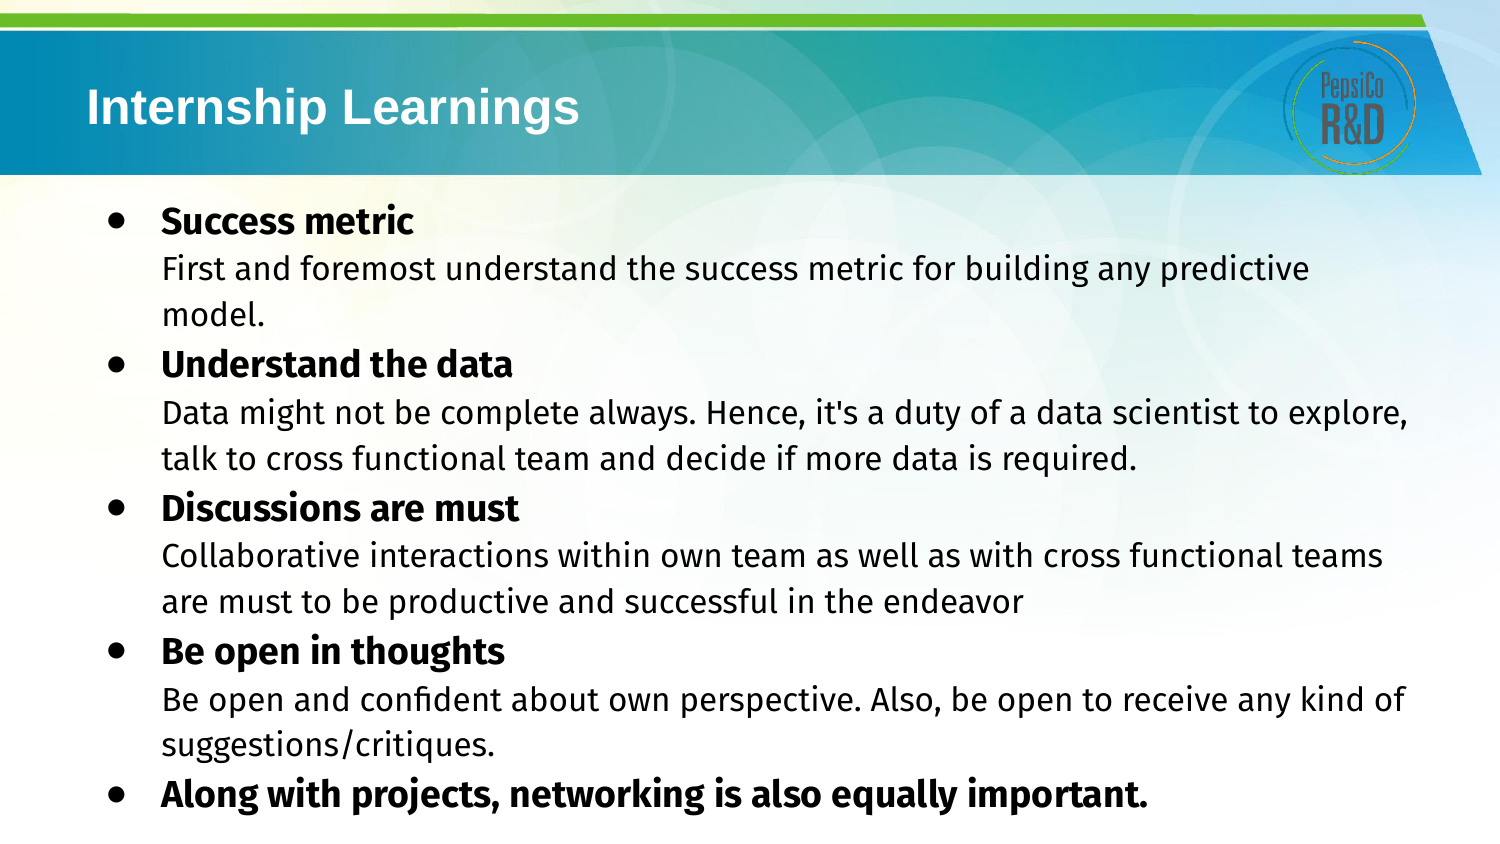

# Internship Learnings
Success metric
First and foremost understand the success metric for building any predictive model.
Understand the data
Data might not be complete always. Hence, it's a duty of a data scientist to explore, talk to cross functional team and decide if more data is required.
Discussions are must
Collaborative interactions within own team as well as with cross functional teams are must to be productive and successful in the endeavor
Be open in thoughts
Be open and confident about own perspective. Also, be open to receive any kind of suggestions/critiques.
Along with projects, networking is also equally important.